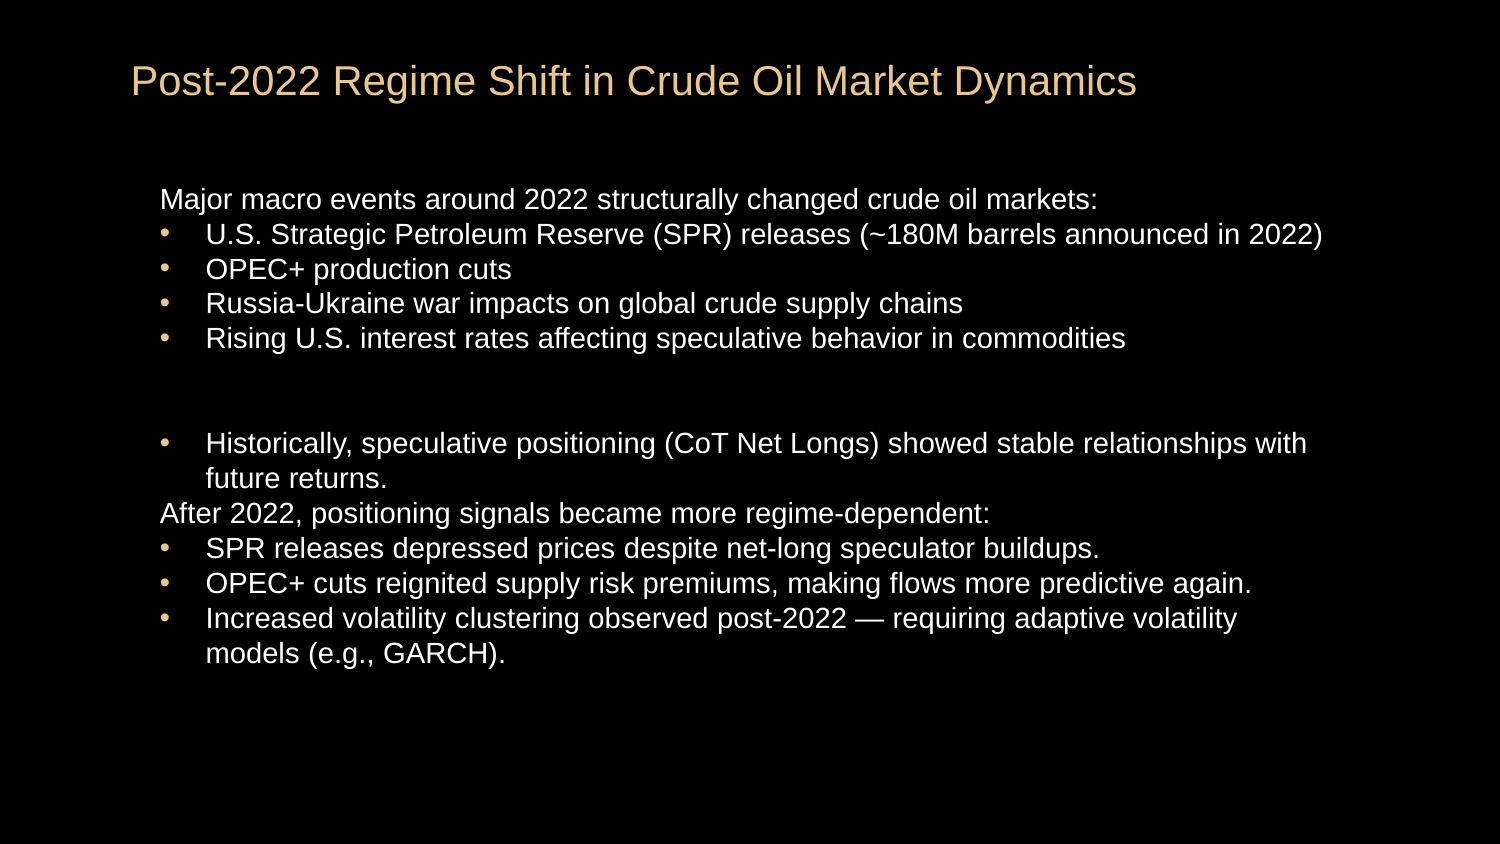

# Post-2022 Regime Shift in Crude Oil Market Dynamics
Major macro events around 2022 structurally changed crude oil markets:
U.S. Strategic Petroleum Reserve (SPR) releases (~180M barrels announced in 2022)
OPEC+ production cuts
Russia-Ukraine war impacts on global crude supply chains
Rising U.S. interest rates affecting speculative behavior in commodities

Historically, speculative positioning (CoT Net Longs) showed stable relationships with future returns.
After 2022, positioning signals became more regime-dependent:
SPR releases depressed prices despite net-long speculator buildups.
OPEC+ cuts reignited supply risk premiums, making flows more predictive again.
Increased volatility clustering observed post-2022 — requiring adaptive volatility models (e.g., GARCH).